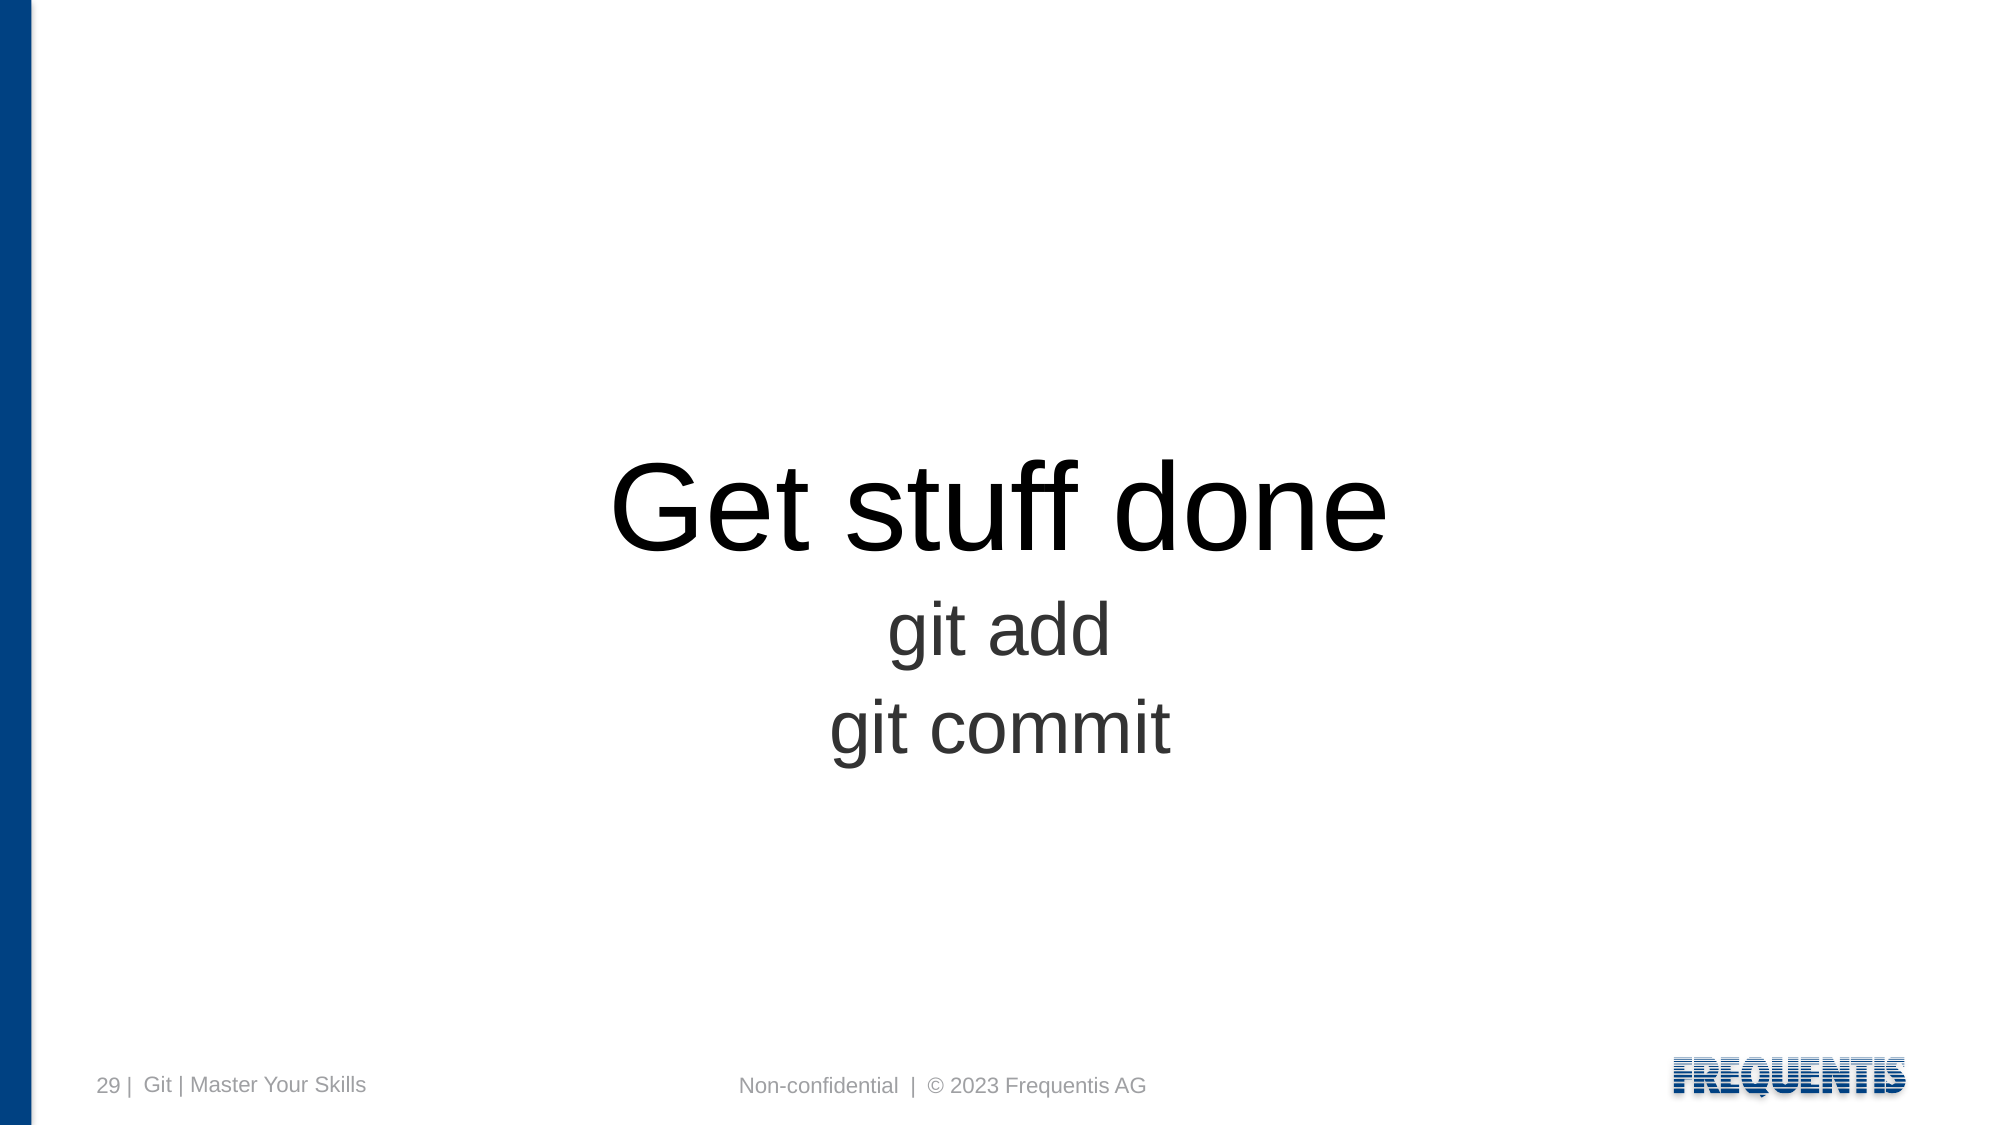

# Get stuff done
git add
git commit